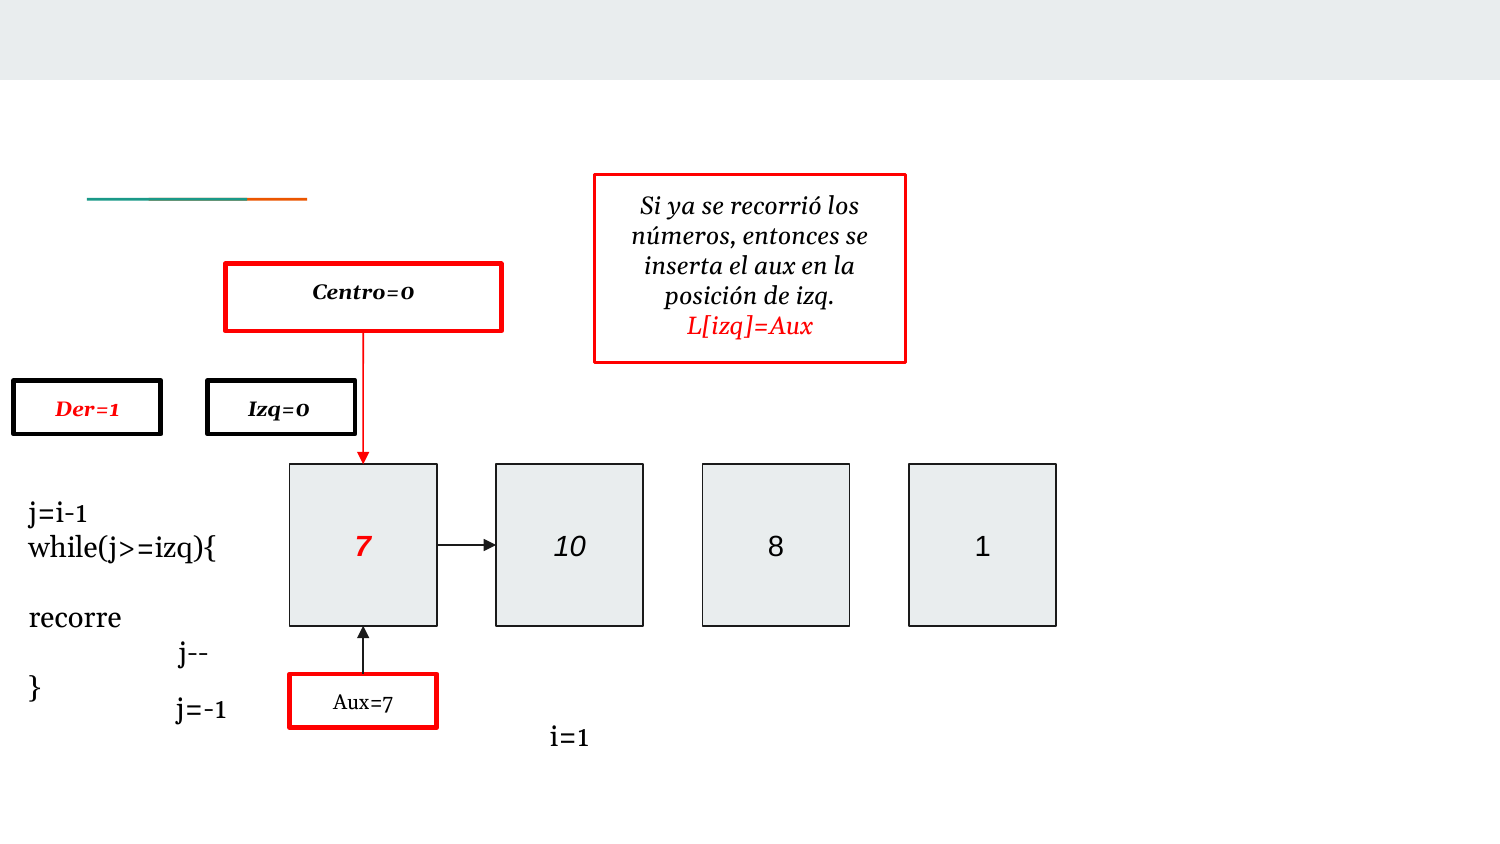

Si ya se recorrió los números, entonces se inserta el aux en la posición de izq.
L[izq]=Aux
Centro=0
Der=1
Izq=0
7
10
8
1
j=i-1
while(j>=izq){
	recorre
	j--
}
Aux=7
j=-1
i=1